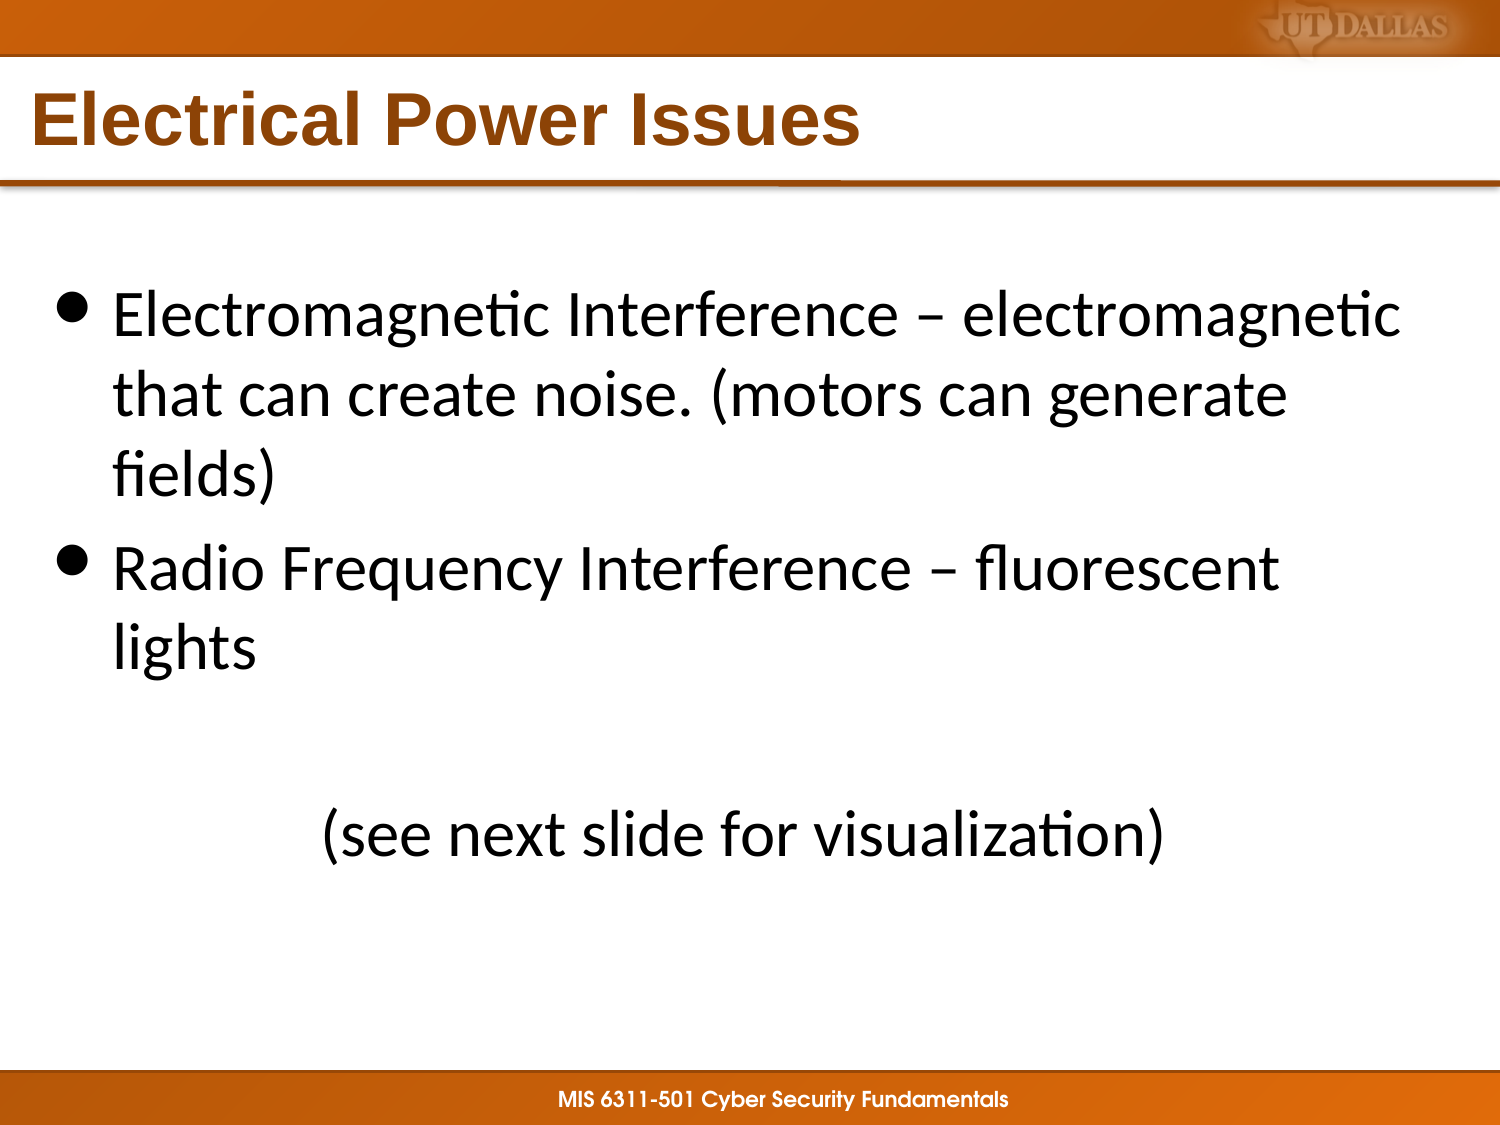

# Electrical Power Issues
Electromagnetic Interference – electromagnetic that can create noise. (motors can generate fields)
Radio Frequency Interference – fluorescent lights

(see next slide for visualization)